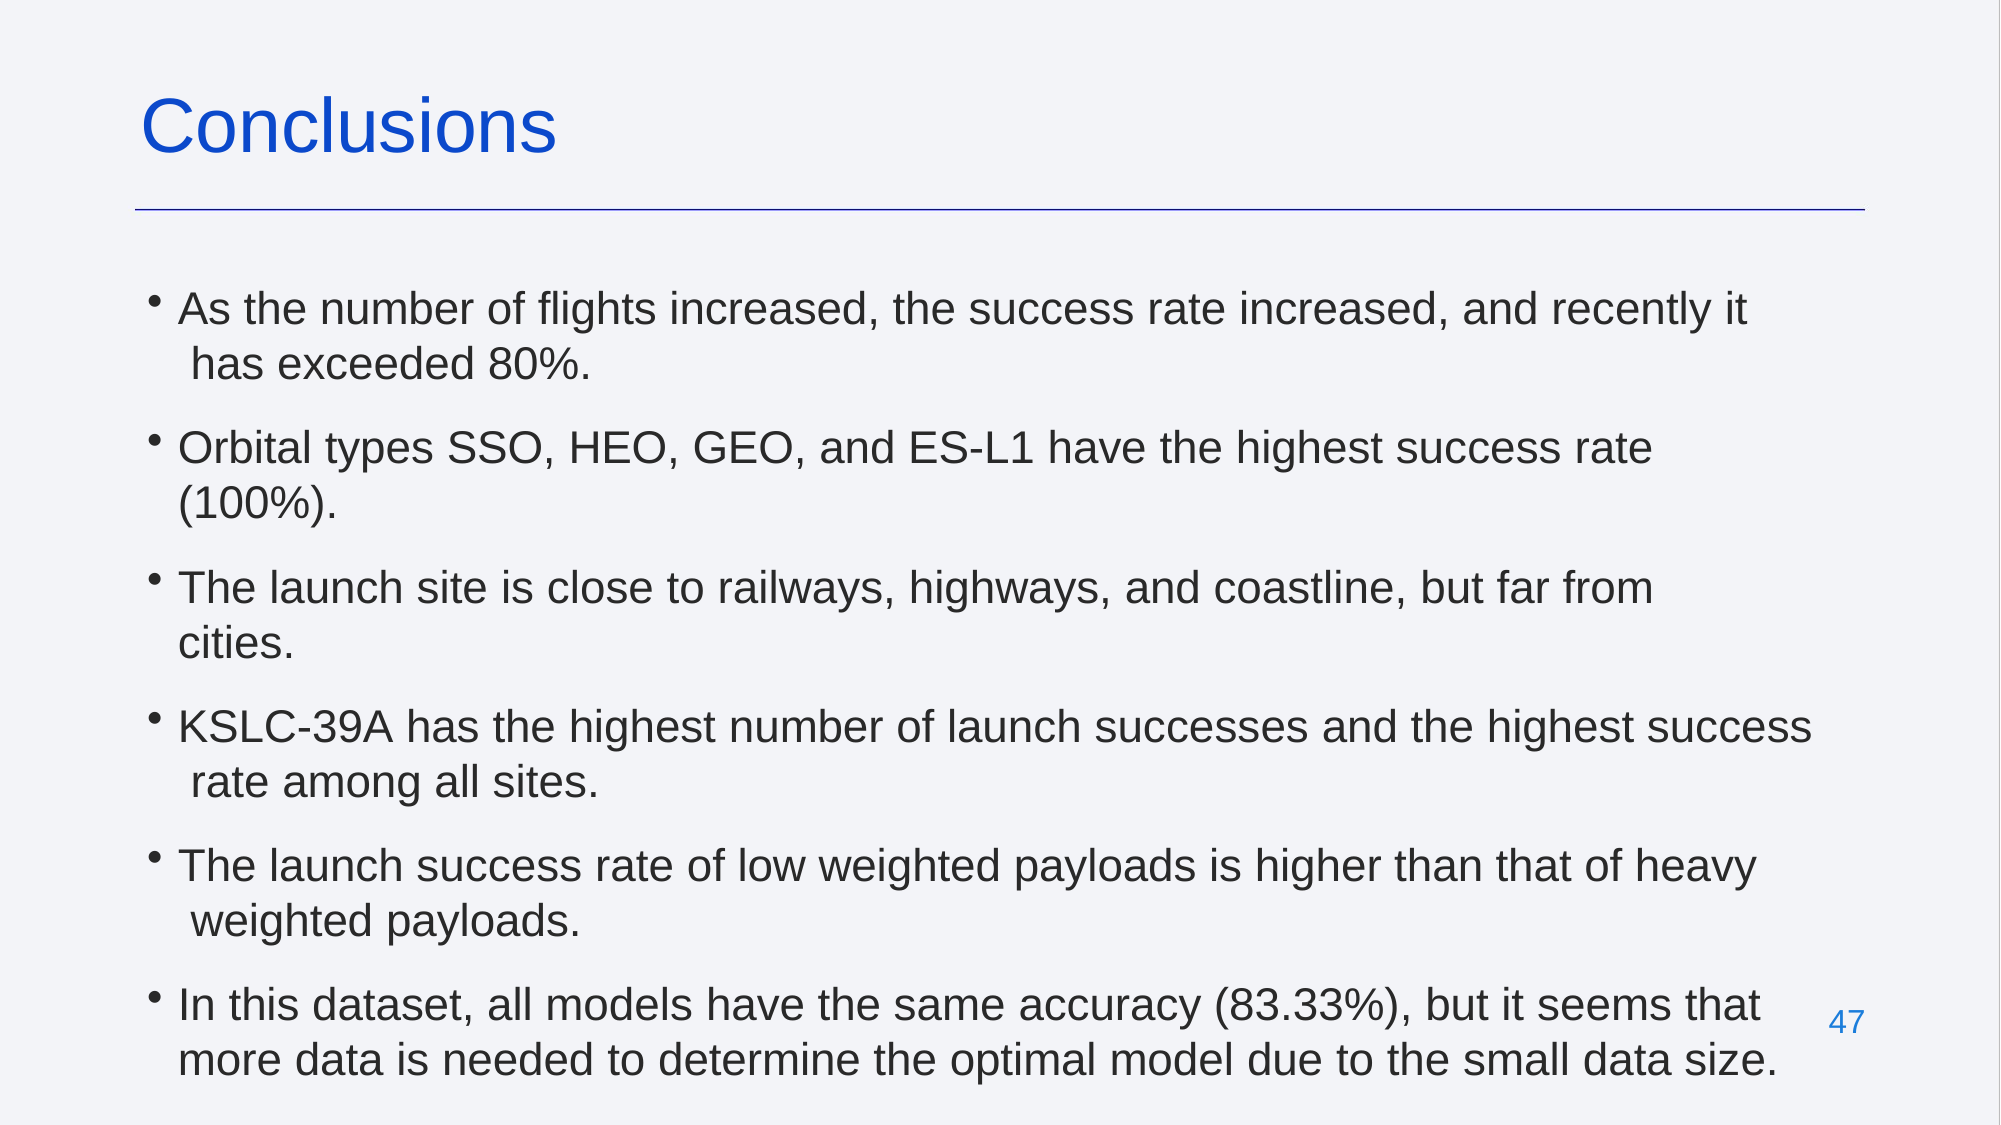

# Conclusions
As the number of flights increased, the success rate increased, and recently it  has exceeded 80%.
Orbital types SSO, HEO, GEO, and ES-L1 have the highest success rate (100%).
The launch site is close to railways, highways, and coastline, but far from cities.
KSLC-39A has the highest number of launch successes and the highest success  rate among all sites.
The launch success rate of low weighted payloads is higher than that of heavy  weighted payloads.
In this dataset, all models have the same accuracy (83.33%), but it seems that  more data is needed to determine the optimal model due to the small data size.
47